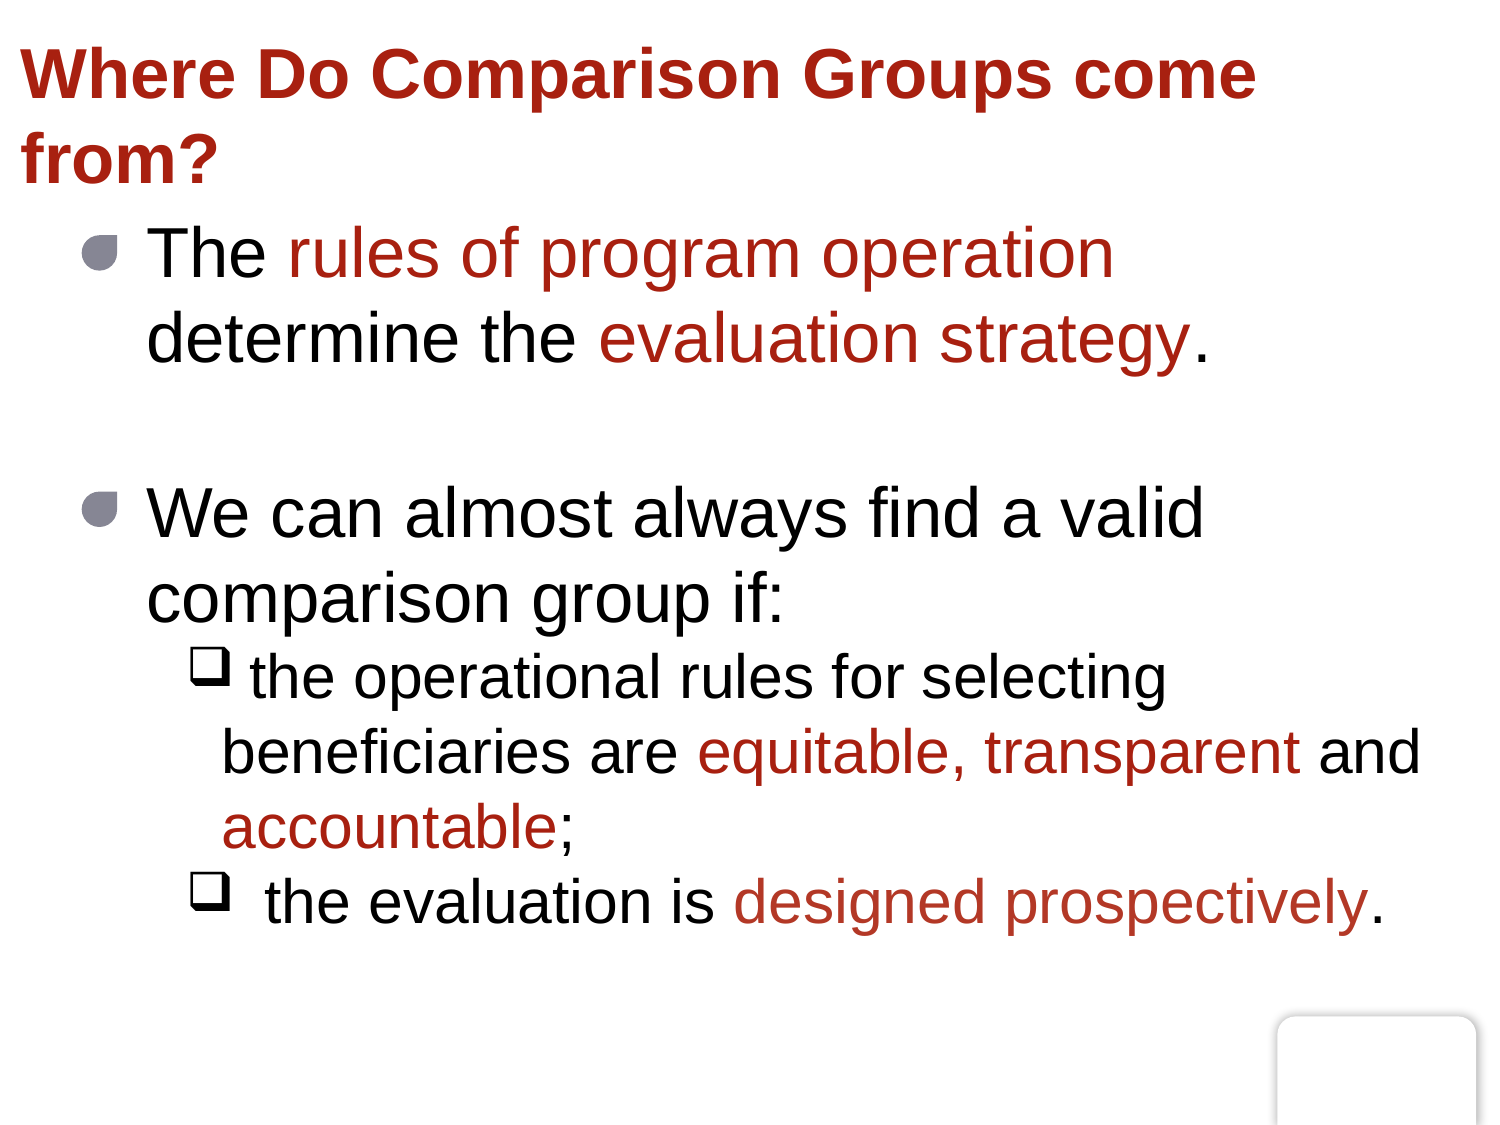

# Where Do Comparison Groups come from?
The rules of program operation determine the evaluation strategy.

We can almost always find a valid comparison group if:
 the operational rules for selecting beneficiaries are equitable, transparent and accountable;
  the evaluation is designed prospectively.